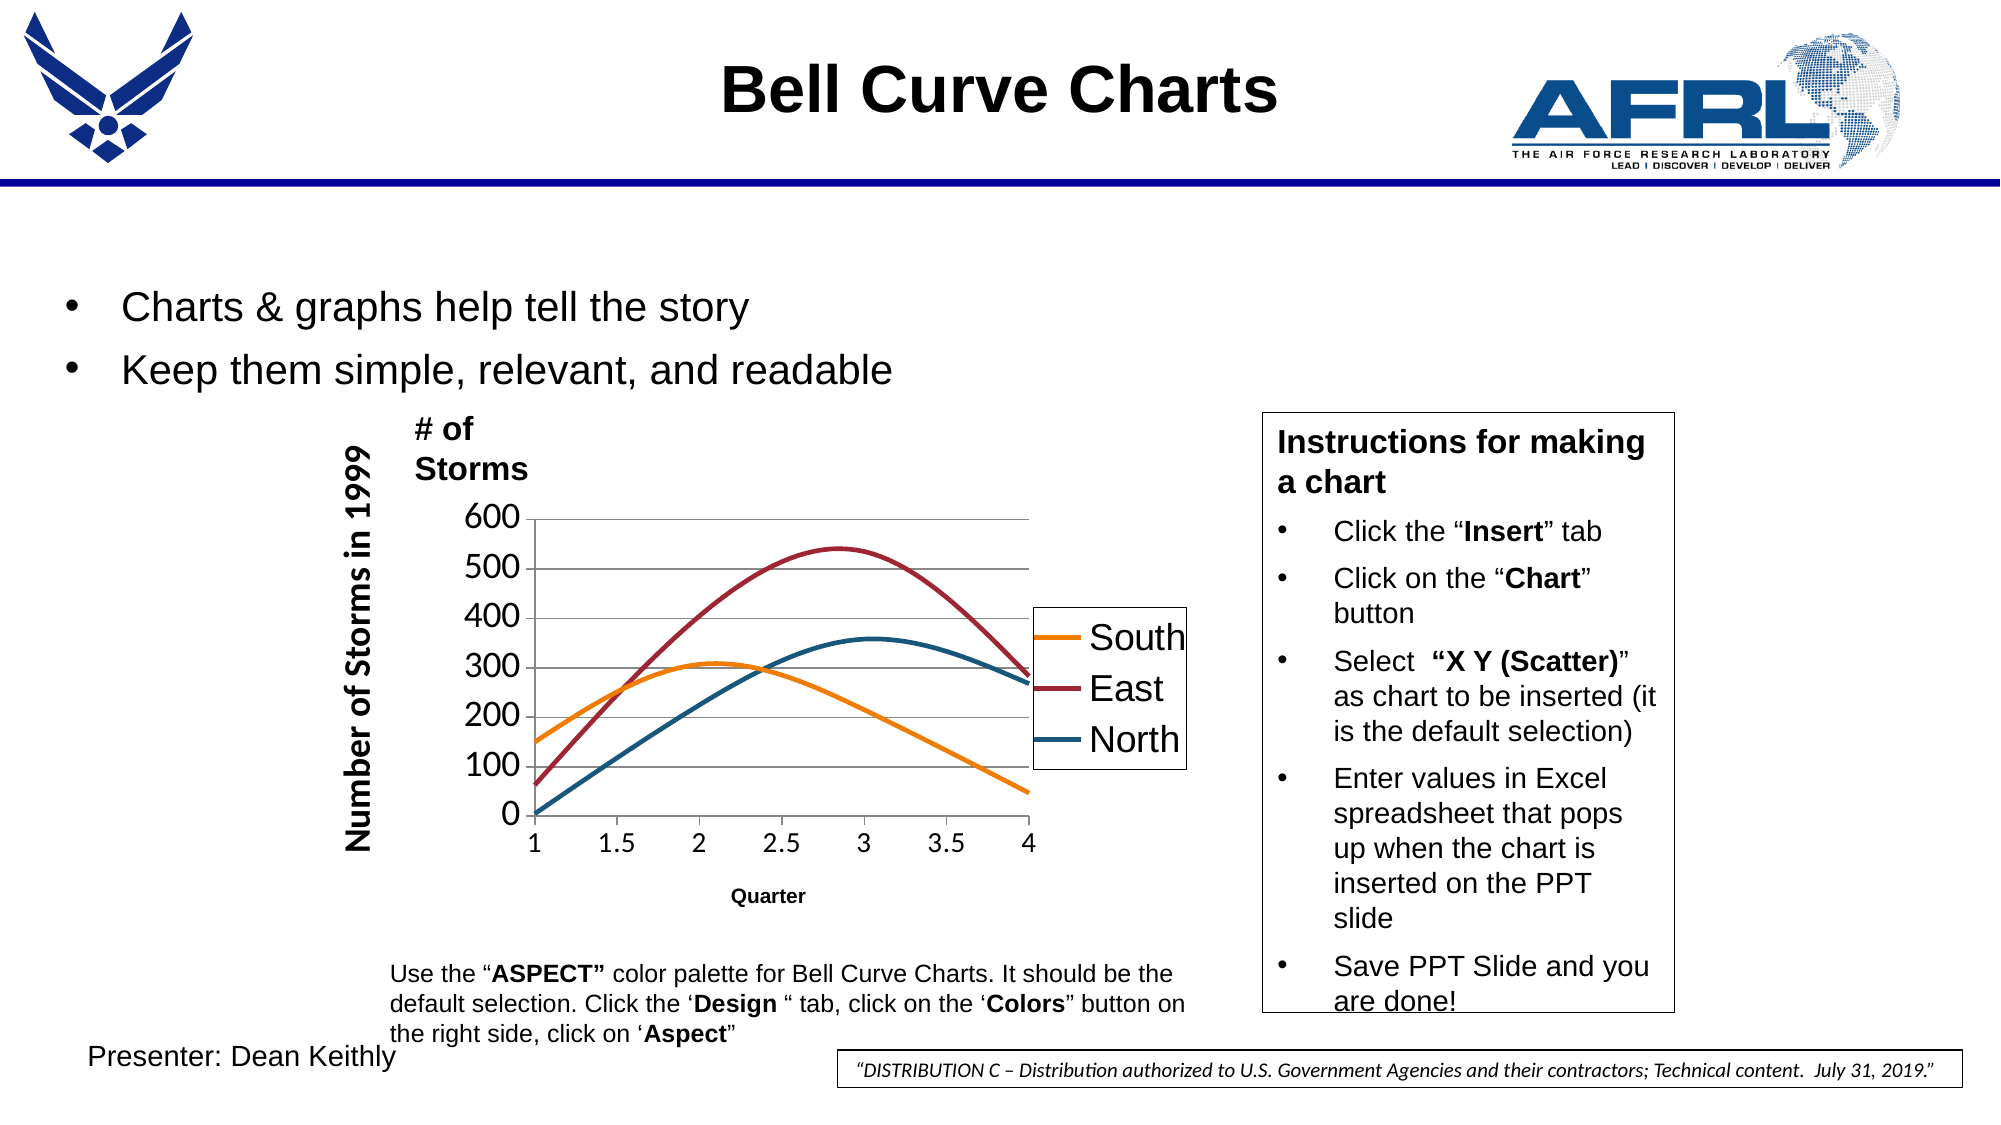

Bell Curve Charts
Charts & graphs help tell the story
Keep them simple, relevant, and readable

# of Storms
Instructions for making a chart
Click the “Insert” tab
Click on the “Chart” button
Select  “X Y (Scatter)” as chart to be inserted (it is the default selection)
Enter values in Excel spreadsheet that pops up when the chart is inserted on the PPT slide
Save PPT Slide and you are done!

### Chart

| Category | South | East | North |
|---|---|---|---|
Number of Storms in 1999
Quarter
Use the “ASPECT” color palette for Bell Curve Charts. It should be the default selection. Click the ‘Design “ tab, click on the ‘Colors” button on the right side, click on ‘Aspect”
Presenter: Dean Keithly